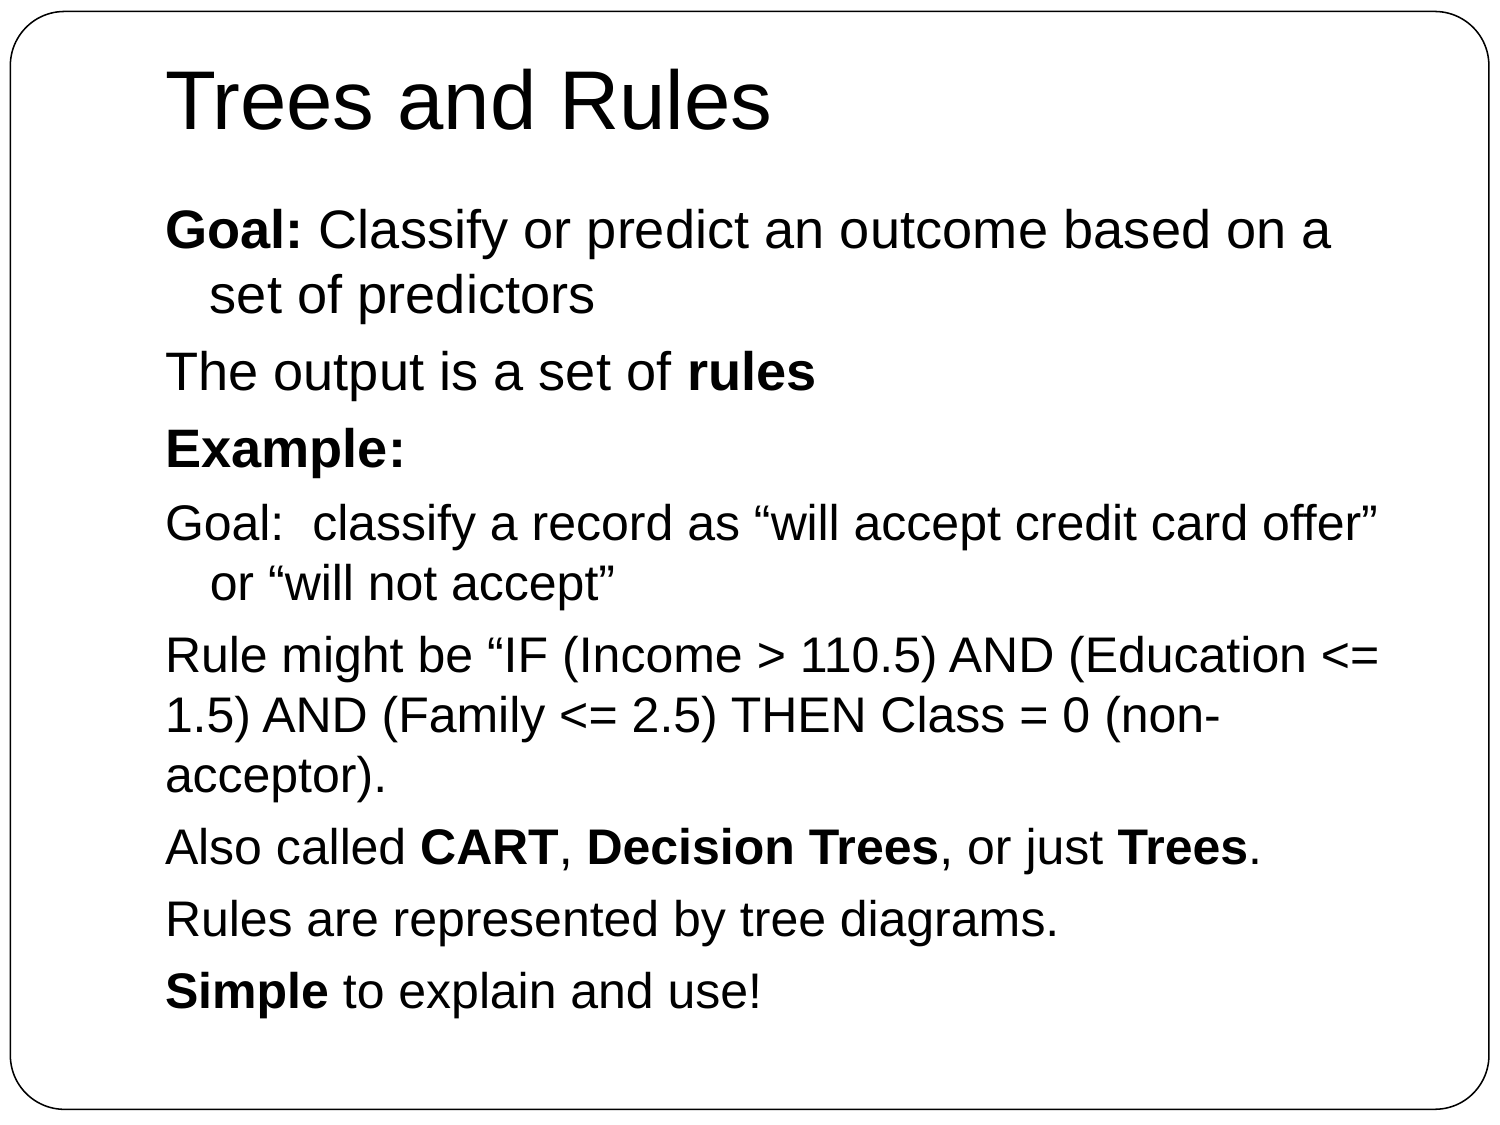

# Trees and Rules
Goal: Classify or predict an outcome based on a set of predictors
The output is a set of rules
Example:
Goal:  classify a record as “will accept credit card offer” or “will not accept”
Rule might be “IF (Income > 110.5) AND (Education <= 1.5) AND (Family <= 2.5) THEN Class = 0 (non-acceptor).
Also called CART, Decision Trees, or just Trees.
Rules are represented by tree diagrams.
Simple to explain and use!